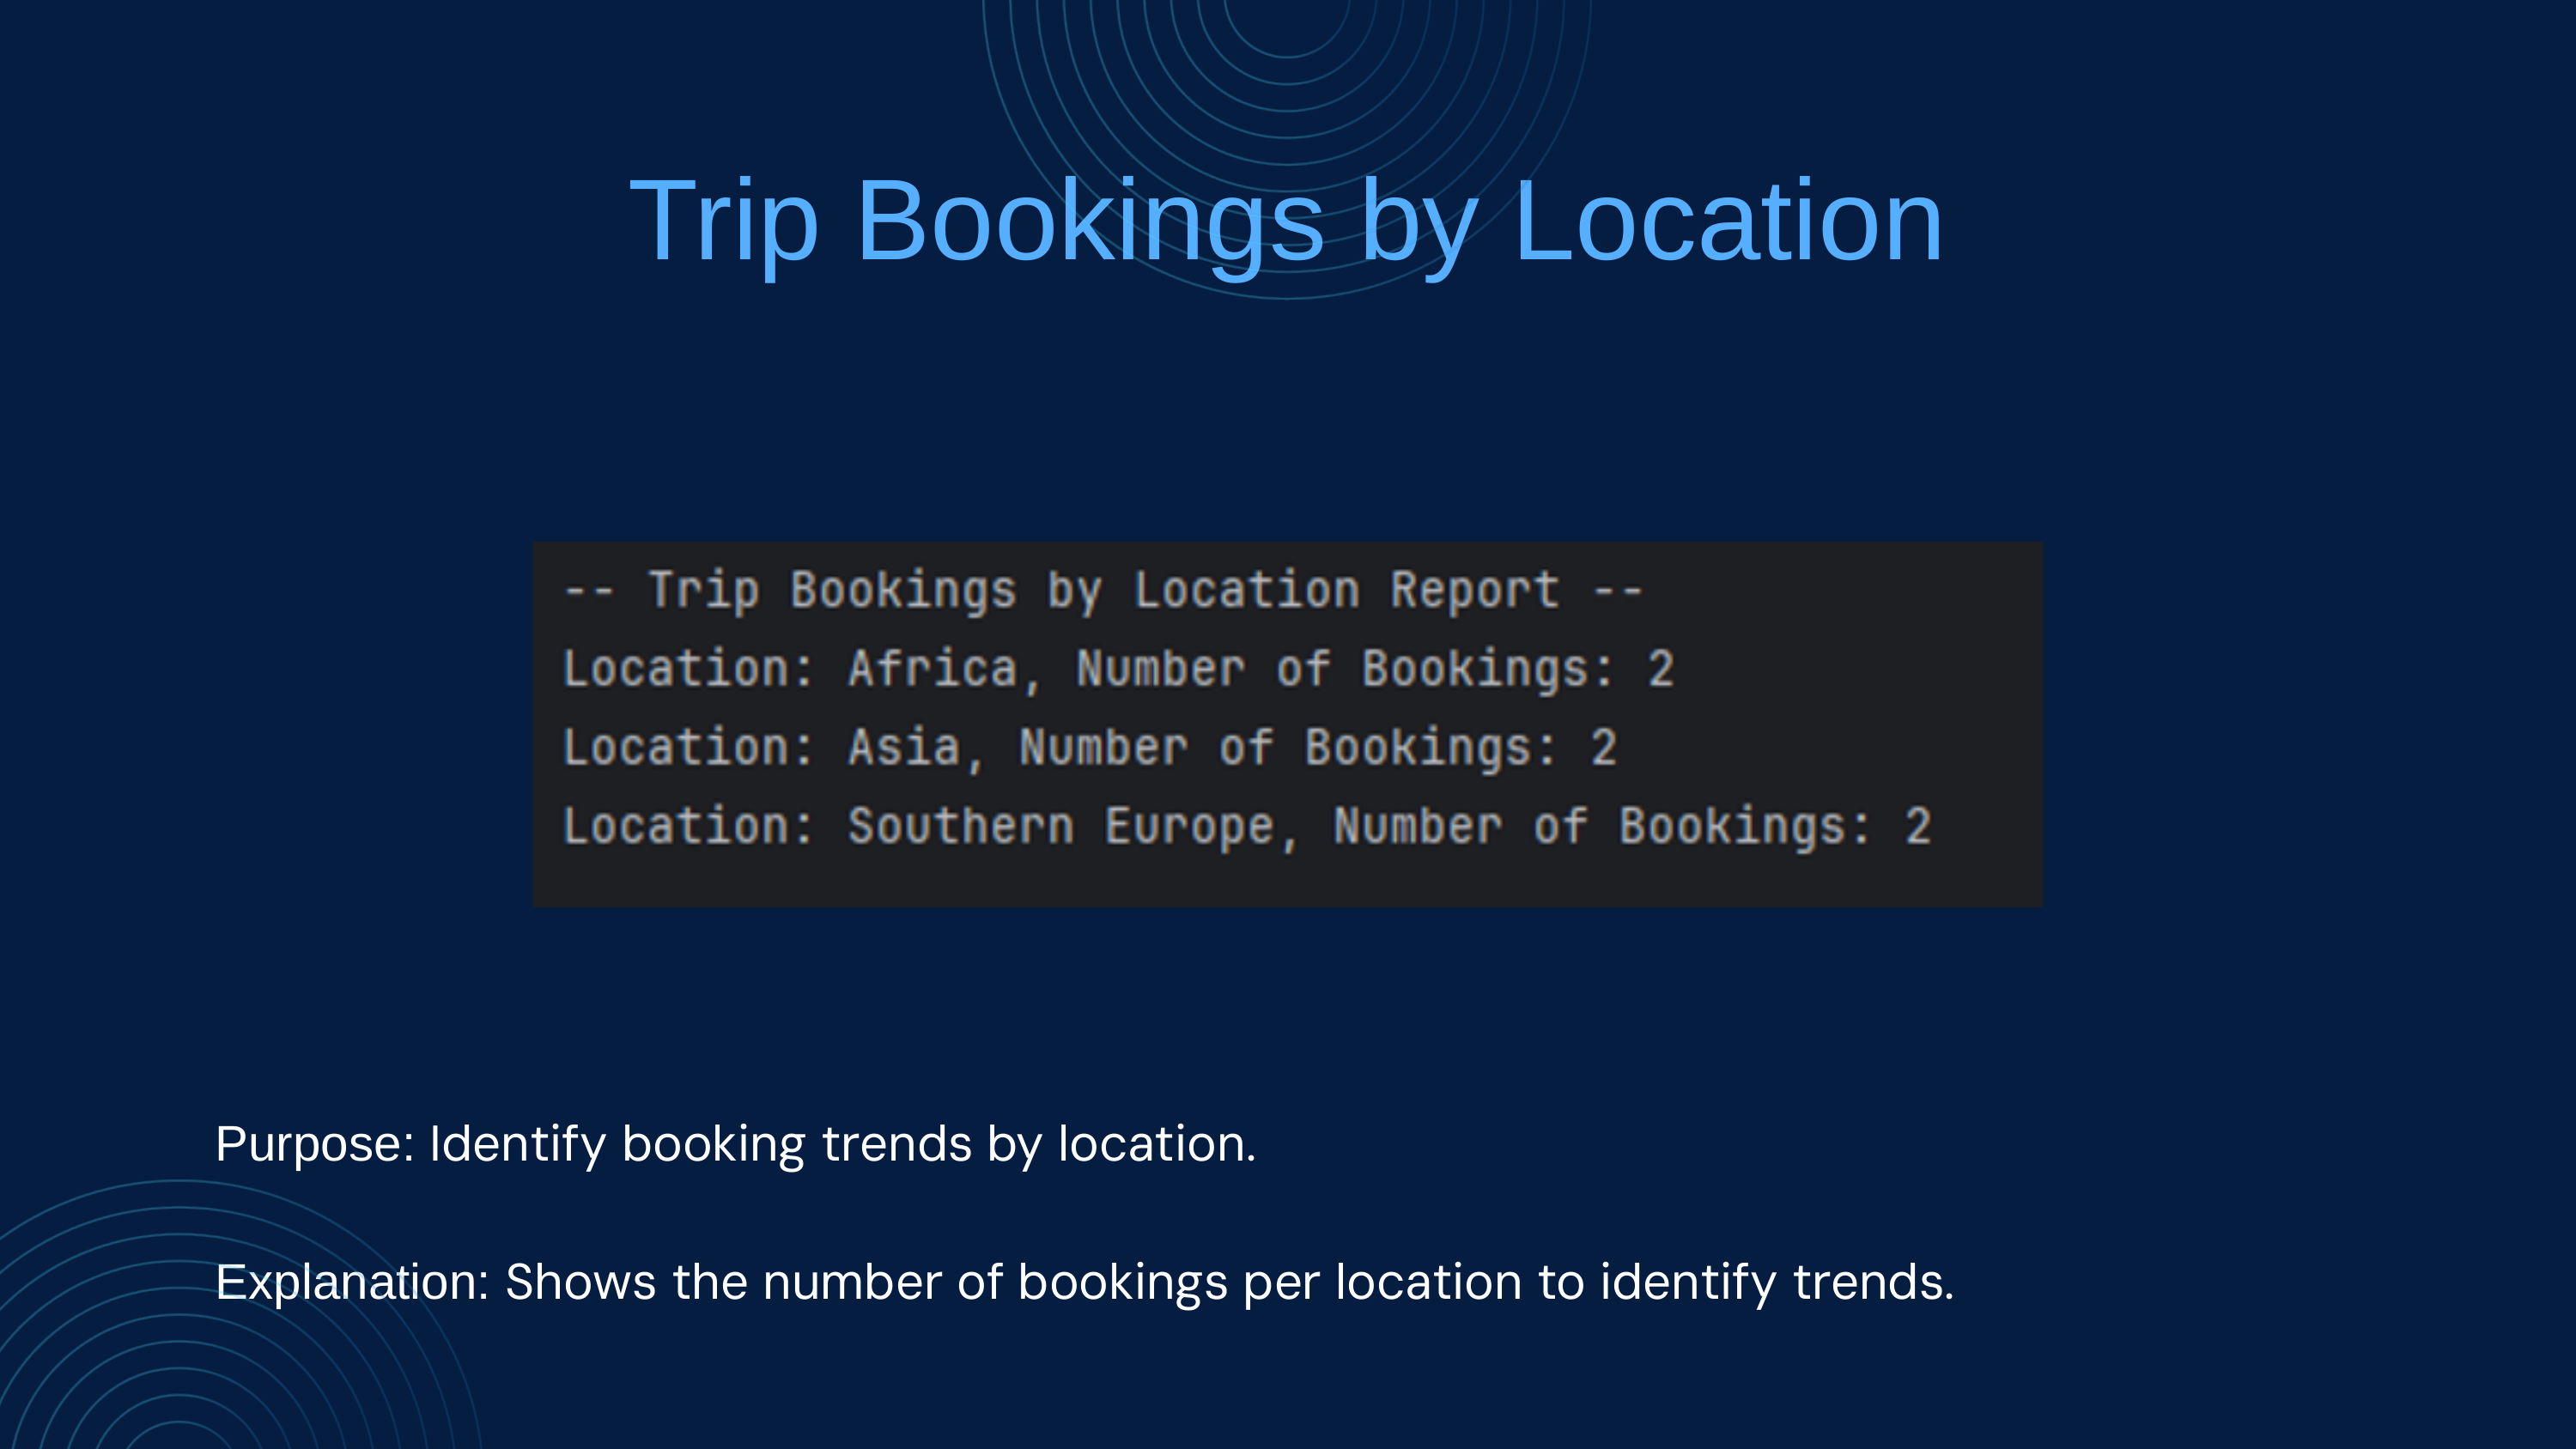

Trip Bookings by Location

Purpose: Identify booking trends by location.

Explanation: Shows the number of bookings per location to identify trends.